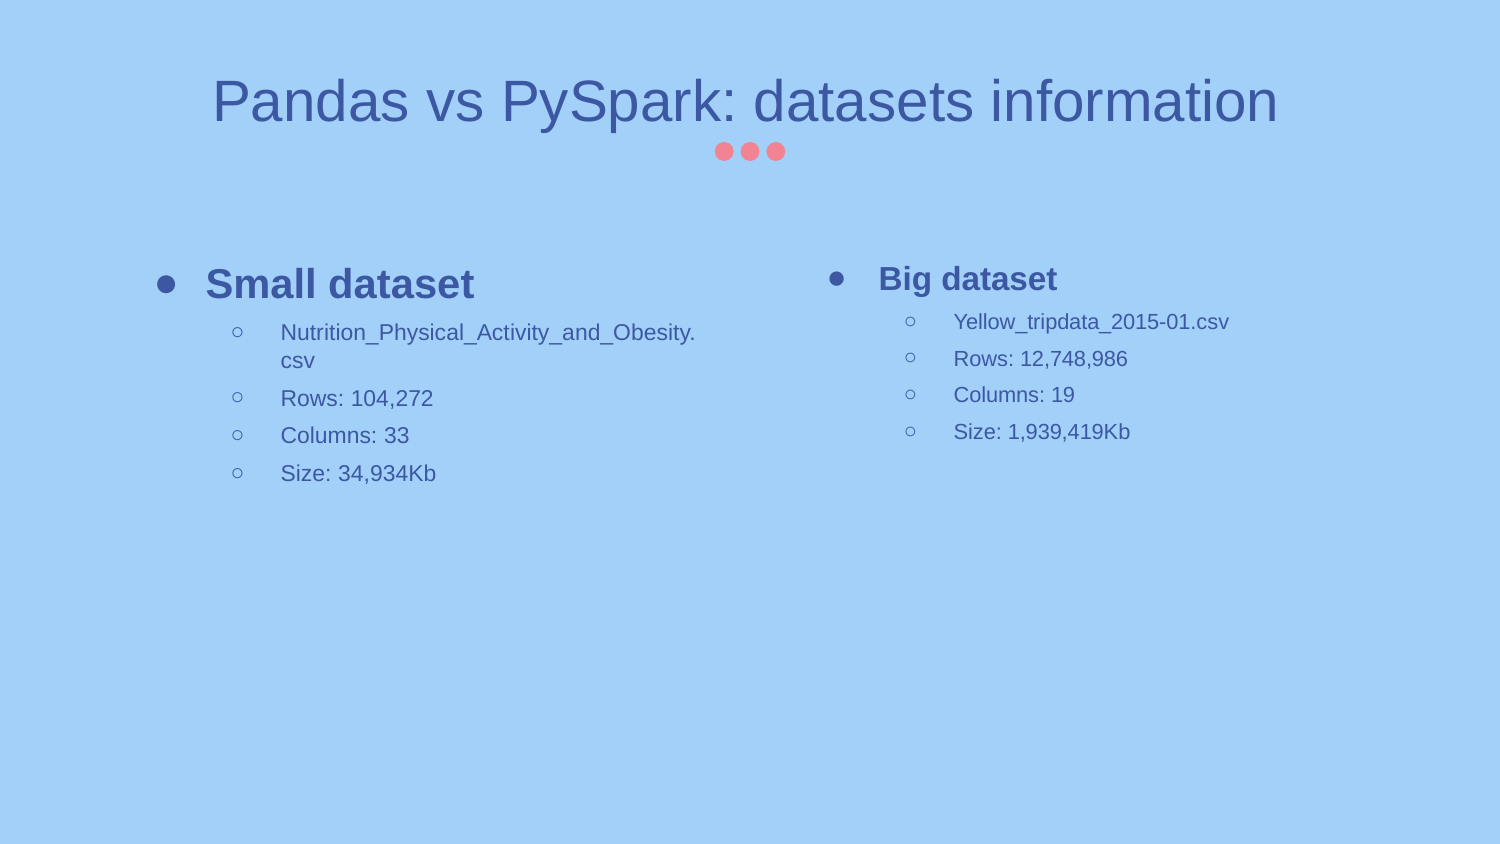

# Pandas vs PySpark: datasets information
Small dataset
Nutrition_Physical_Activity_and_Obesity.csv
Rows: 104,272
Columns: 33
Size: 34,934Kb

Big dataset
Yellow_tripdata_2015-01.csv
Rows: 12,748,986
Columns: 19
Size: 1,939,419Kb